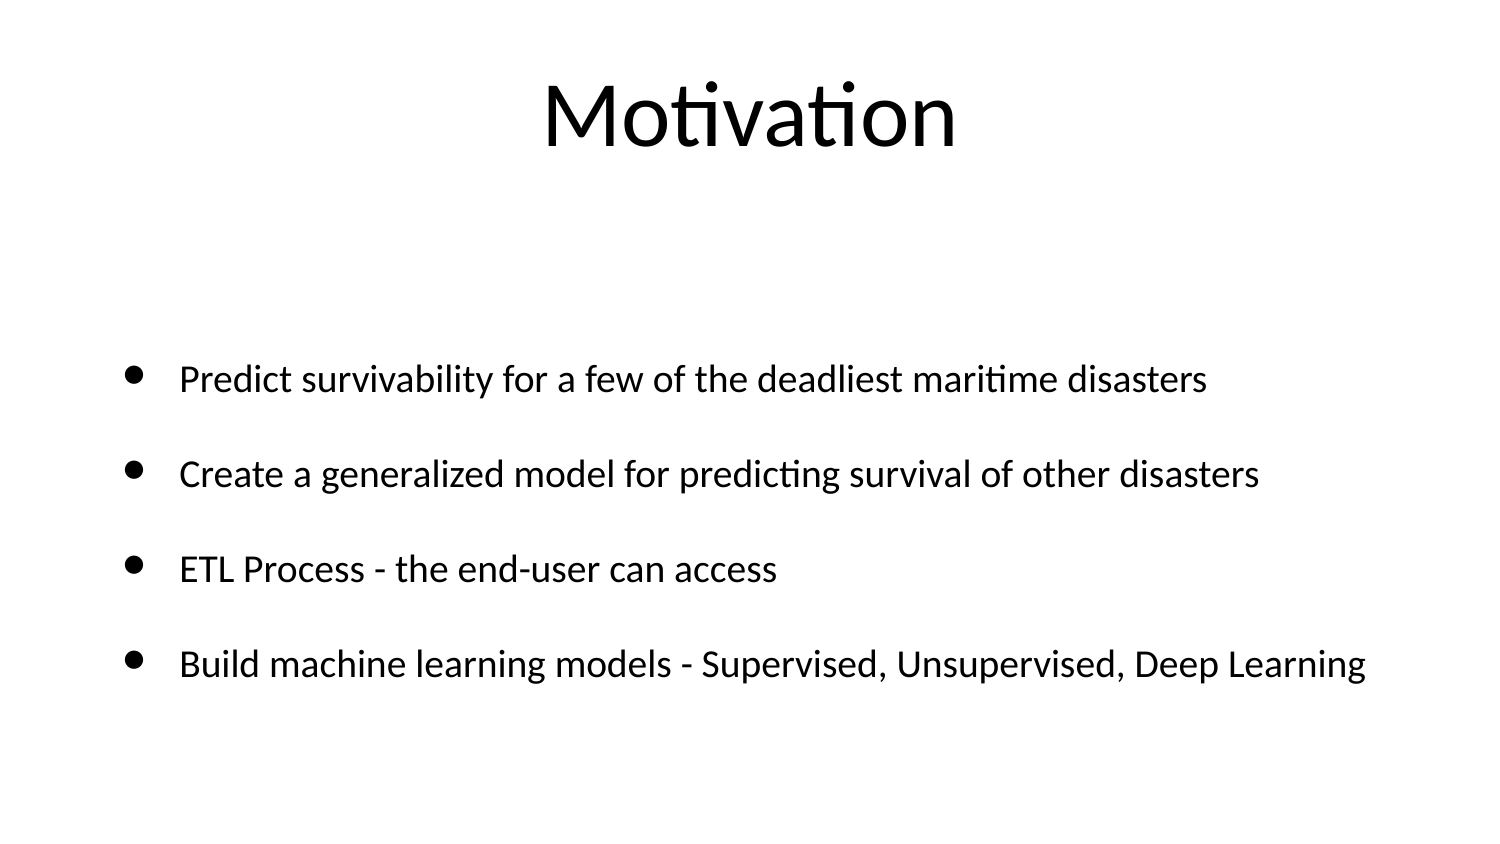

# Motivation
Predict survivability for a few of the deadliest maritime disasters

Create a generalized model for predicting survival of other disasters

ETL Process - the end-user can access

Build machine learning models - Supervised, Unsupervised, Deep Learning